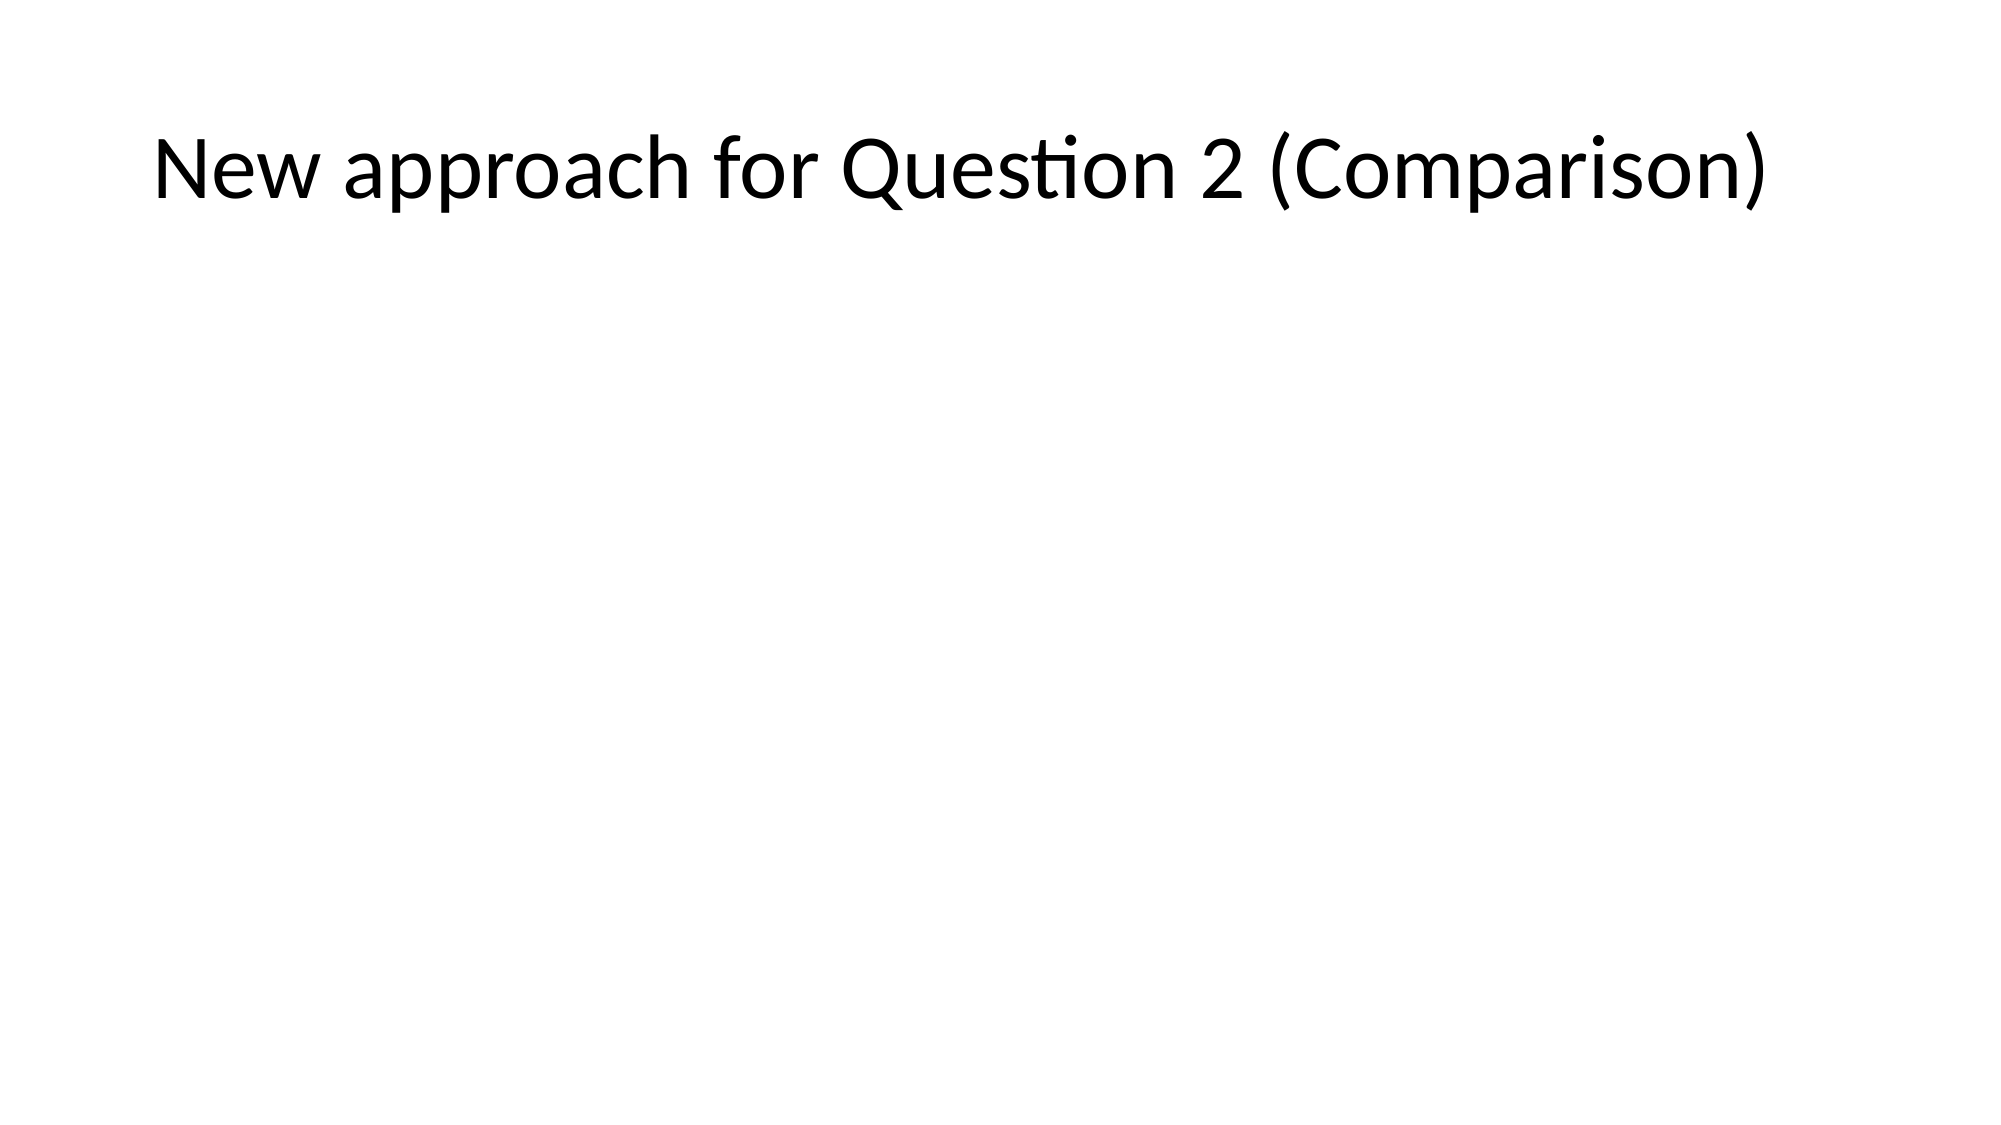

# New approach for Question 2 (Comparison)